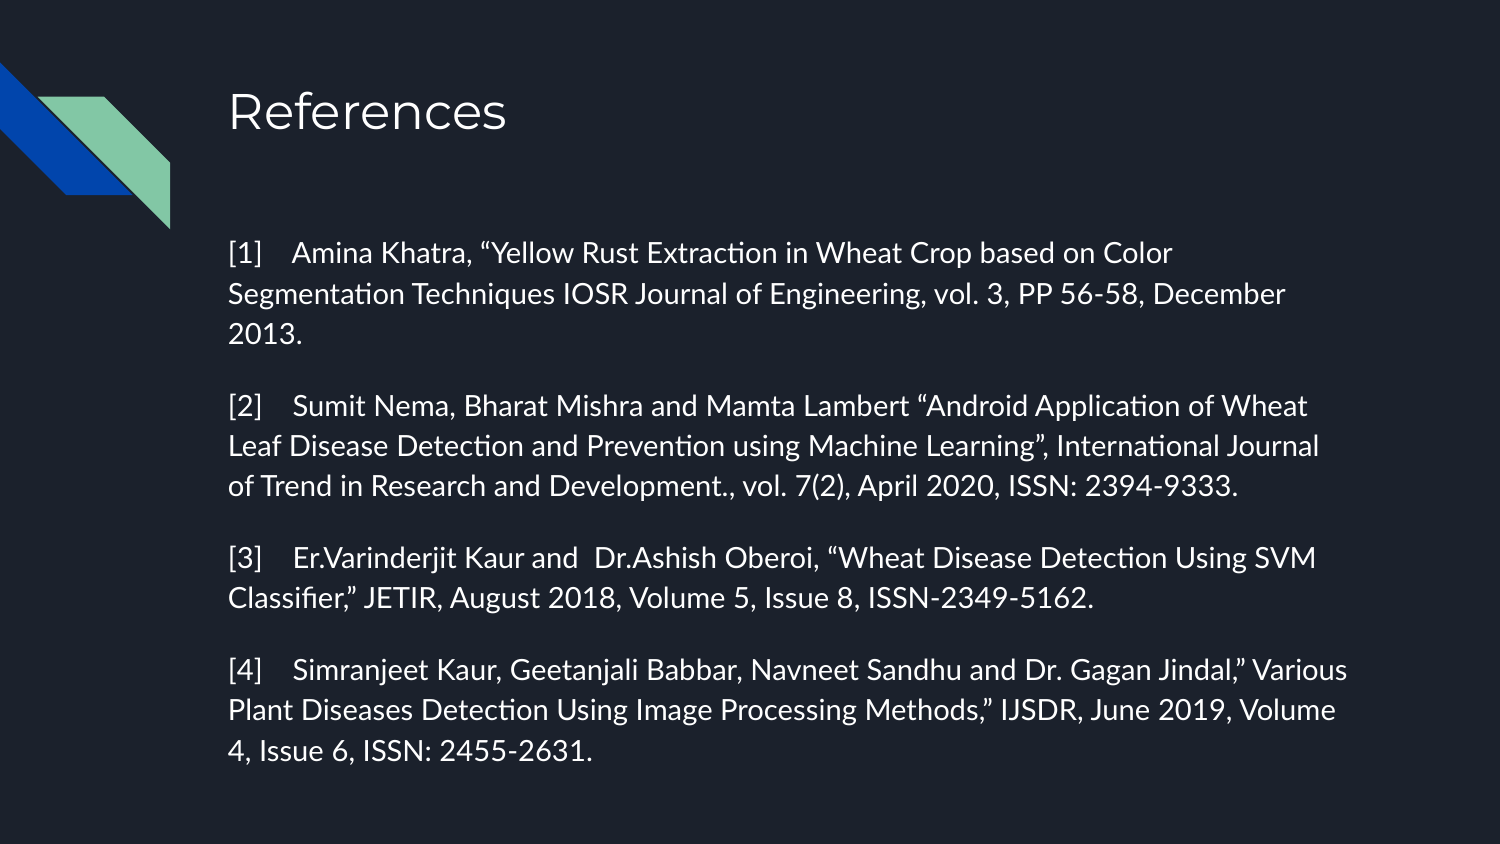

# References
[1]    Amina Khatra, “Yellow Rust Extraction in Wheat Crop based on Color Segmentation Techniques IOSR Journal of Engineering, vol. 3, PP 56-58, December 2013.
[2]    Sumit Nema, Bharat Mishra and Mamta Lambert “Android Application of Wheat Leaf Disease Detection and Prevention using Machine Learning”, International Journal of Trend in Research and Development., vol. 7(2), April 2020, ISSN: 2394-9333.
[3]    Er.Varinderjit Kaur and  Dr.Ashish Oberoi, “Wheat Disease Detection Using SVM Classifier,” JETIR, August 2018, Volume 5, Issue 8, ISSN-2349-5162.
[4]    Simranjeet Kaur, Geetanjali Babbar, Navneet Sandhu and Dr. Gagan Jindal,” Various Plant Diseases Detection Using Image Processing Methods,” IJSDR, June 2019, Volume 4, Issue 6, ISSN: 2455-2631.